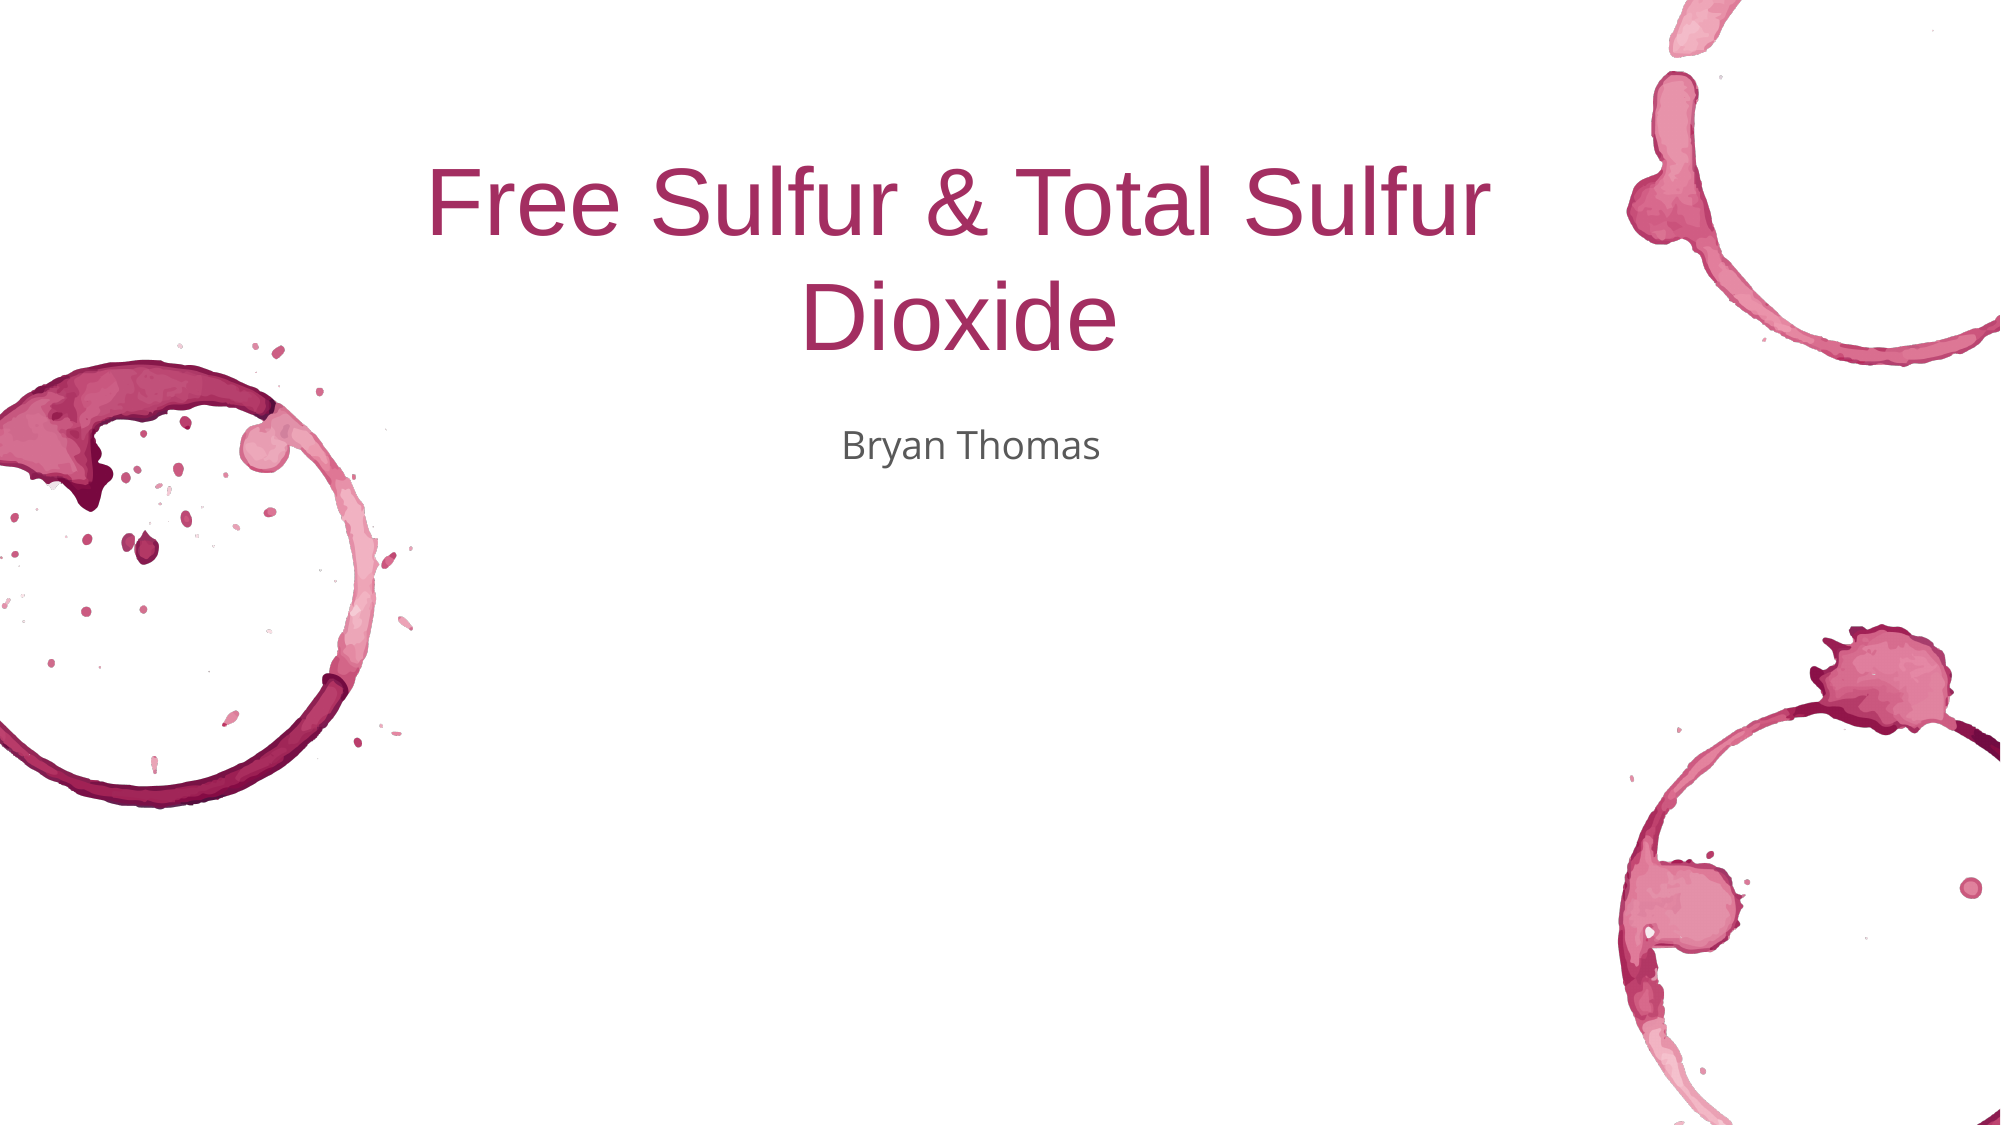

# Free Sulfur & Total Sulfur Dioxide
Bryan Thomas